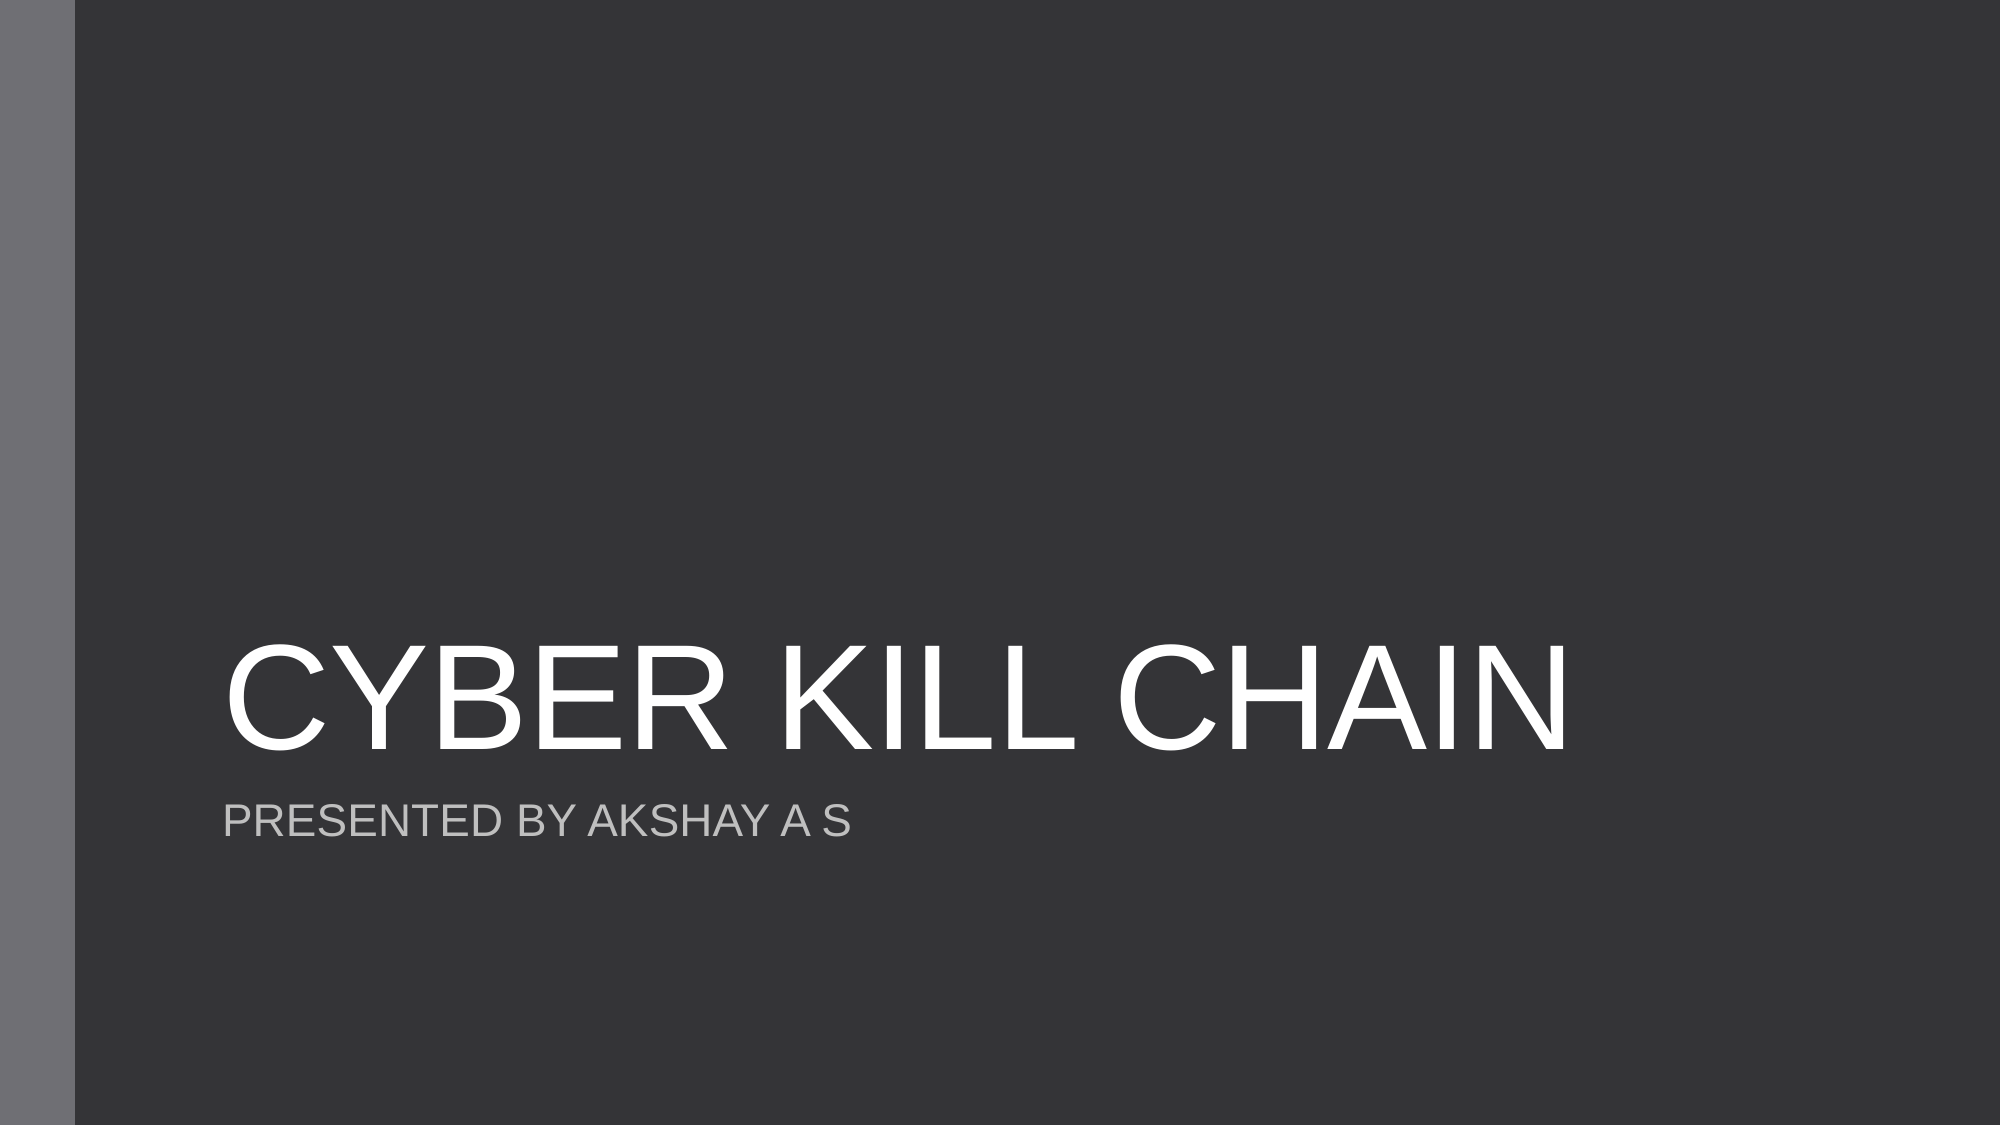

# CYBER KILL CHAIN
PRESENTED BY AKSHAY A S